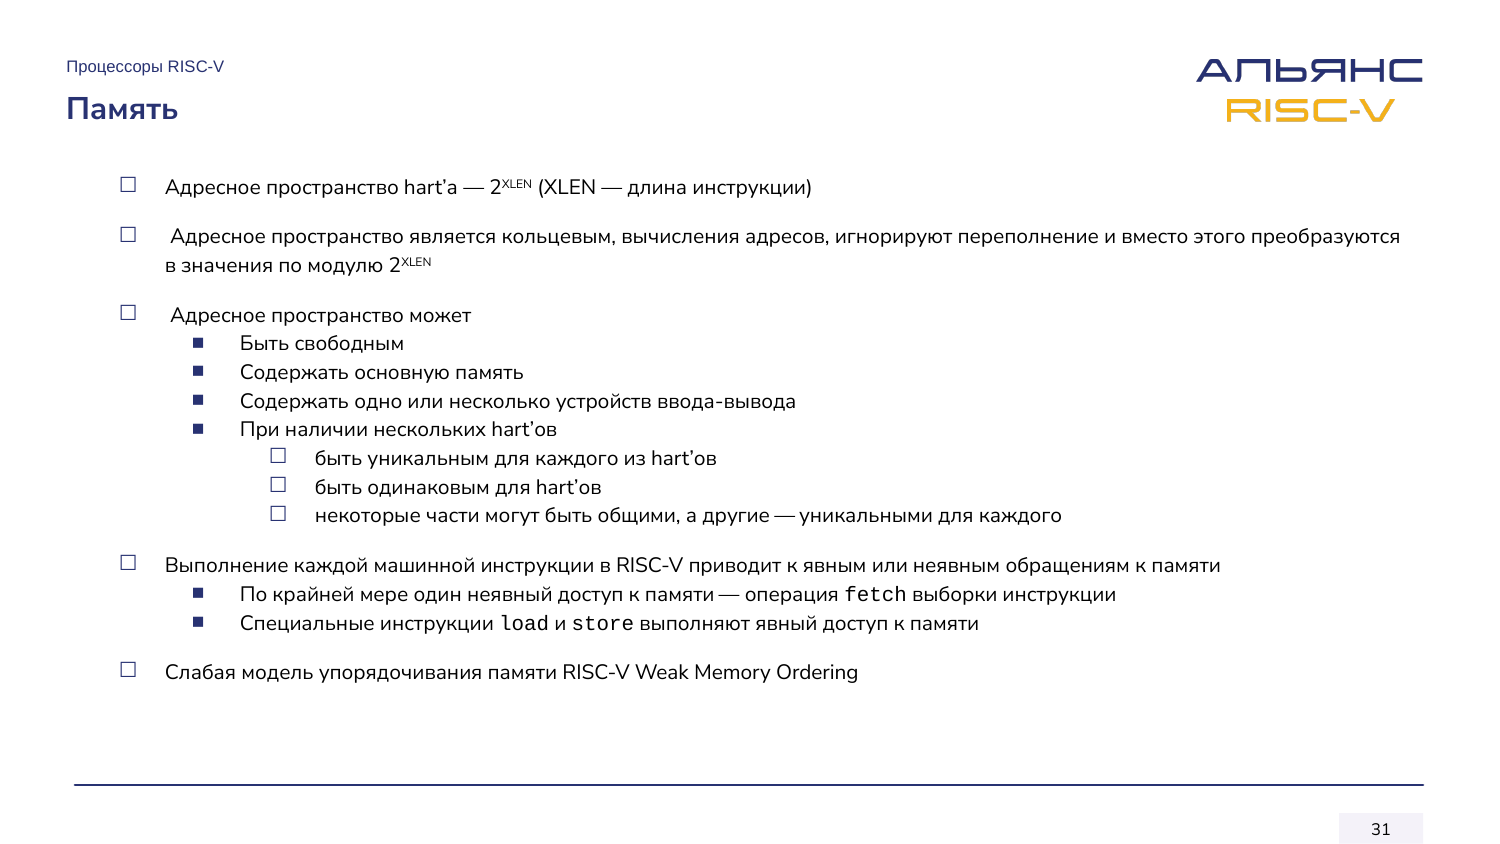

Процессоры RISC‑V
# Память
Адресное пространство hart’а — 2XLEN (XLEN — длина инструкции)
 Адресное пространство является кольцевым, вычисления адресов, игнорируют переполнение и вместо этого преобразуются в значения по модулю 2XLEN
 Адресное пространство может
Быть свободным
Содержать основную память
Содержать одно или несколько устройств ввода-вывода
При наличии нескольких hart’ов
быть уникальным для каждого из hart’ов
быть одинаковым для hart’ов
некоторые части могут быть общими, а другие — уникальными для каждого
Выполнение каждой машинной инструкции в RISC‑V приводит к явным или неявным обращениям к памяти
По крайней мере один неявный доступ к памяти — операция fetch выборки инструкции
Специальные инструкции load и store выполняют явный доступ к памяти
Слабая модель упорядочивания памяти RISC‑V Weak Memory Ordering